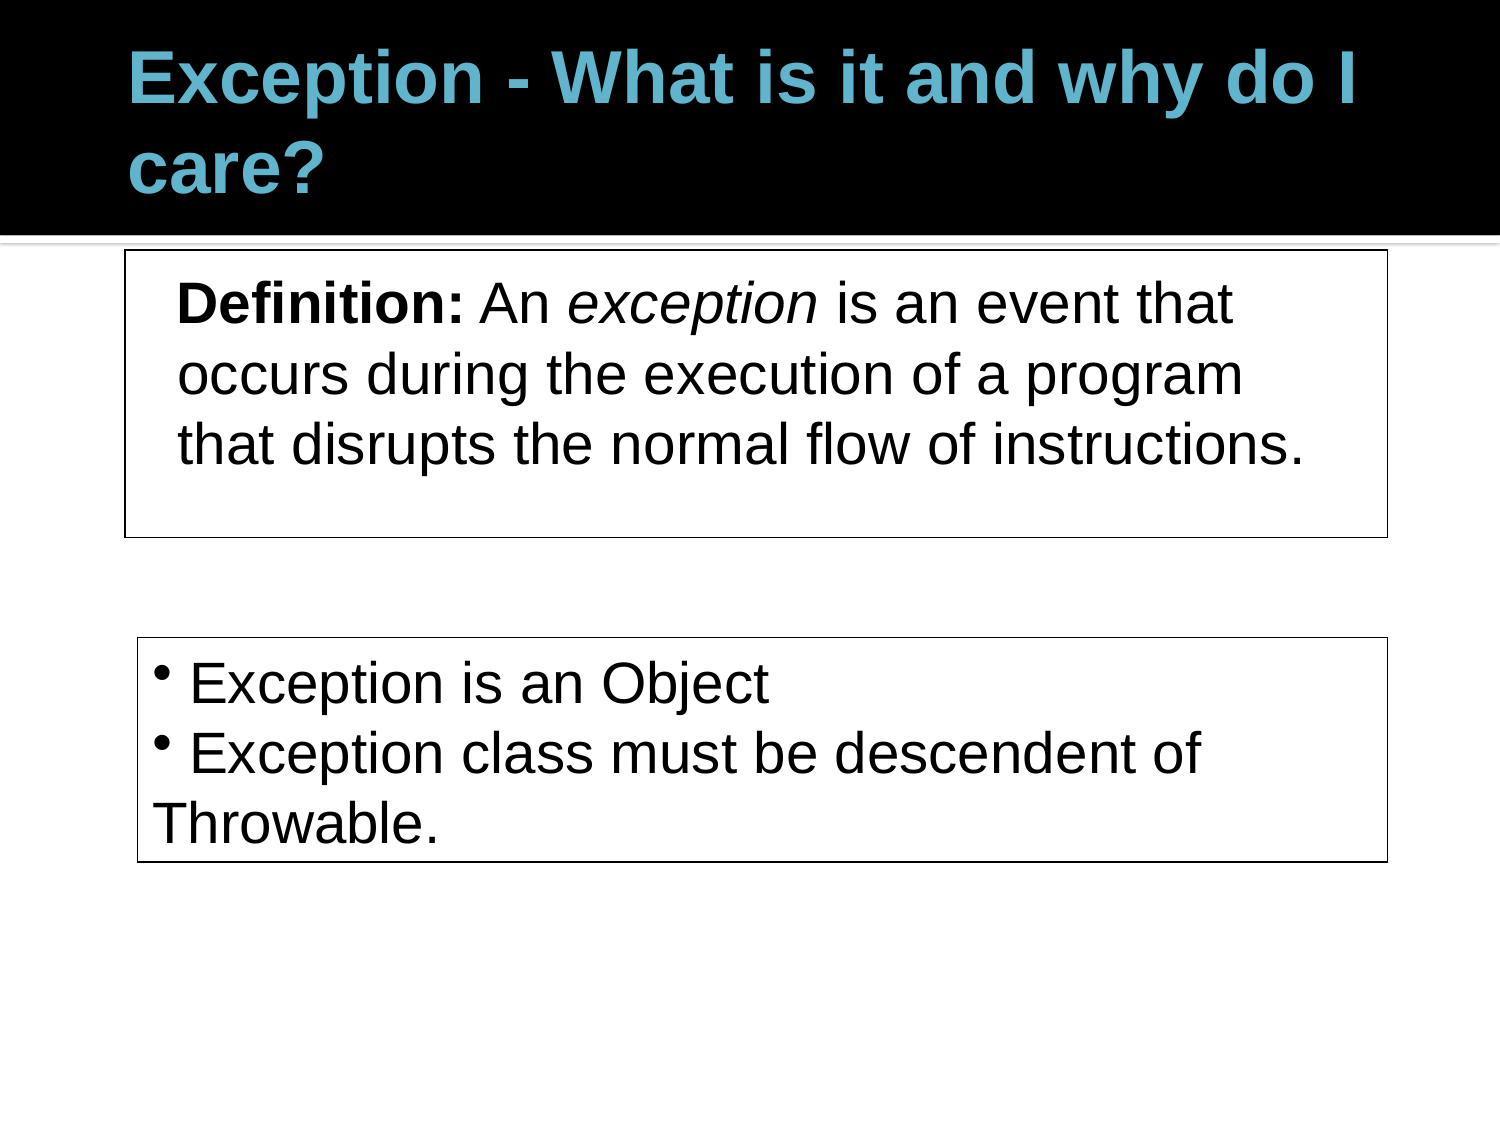

# Exception - What is it and why do I care?
   Definition: An exception is an event that occurs during the execution of a program that disrupts the normal flow of instructions.

 Exception is an Object
 Exception class must be descendent of Throwable.